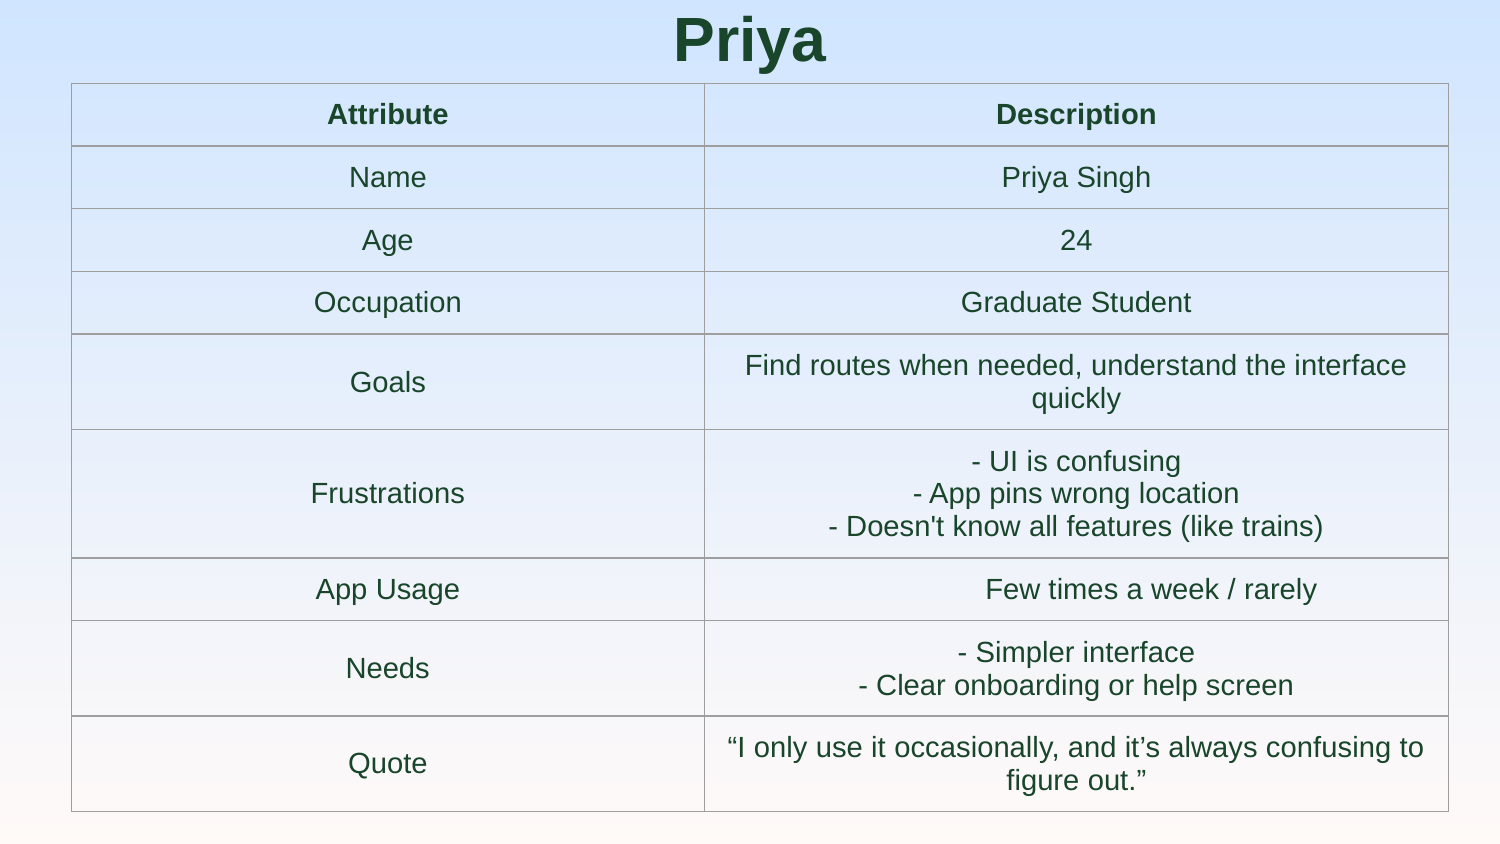

# Priya
| Attribute | Description |
| --- | --- |
| Name | Priya Singh |
| Age | 24 |
| Occupation | Graduate Student |
| Goals | Find routes when needed, understand the interface quickly |
| Frustrations | - UI is confusing - App pins wrong location - Doesn't know all features (like trains) |
| App Usage | Few times a week / rarely |
| Needs | - Simpler interface - Clear onboarding or help screen |
| Quote | “I only use it occasionally, and it’s always confusing to figure out.” |